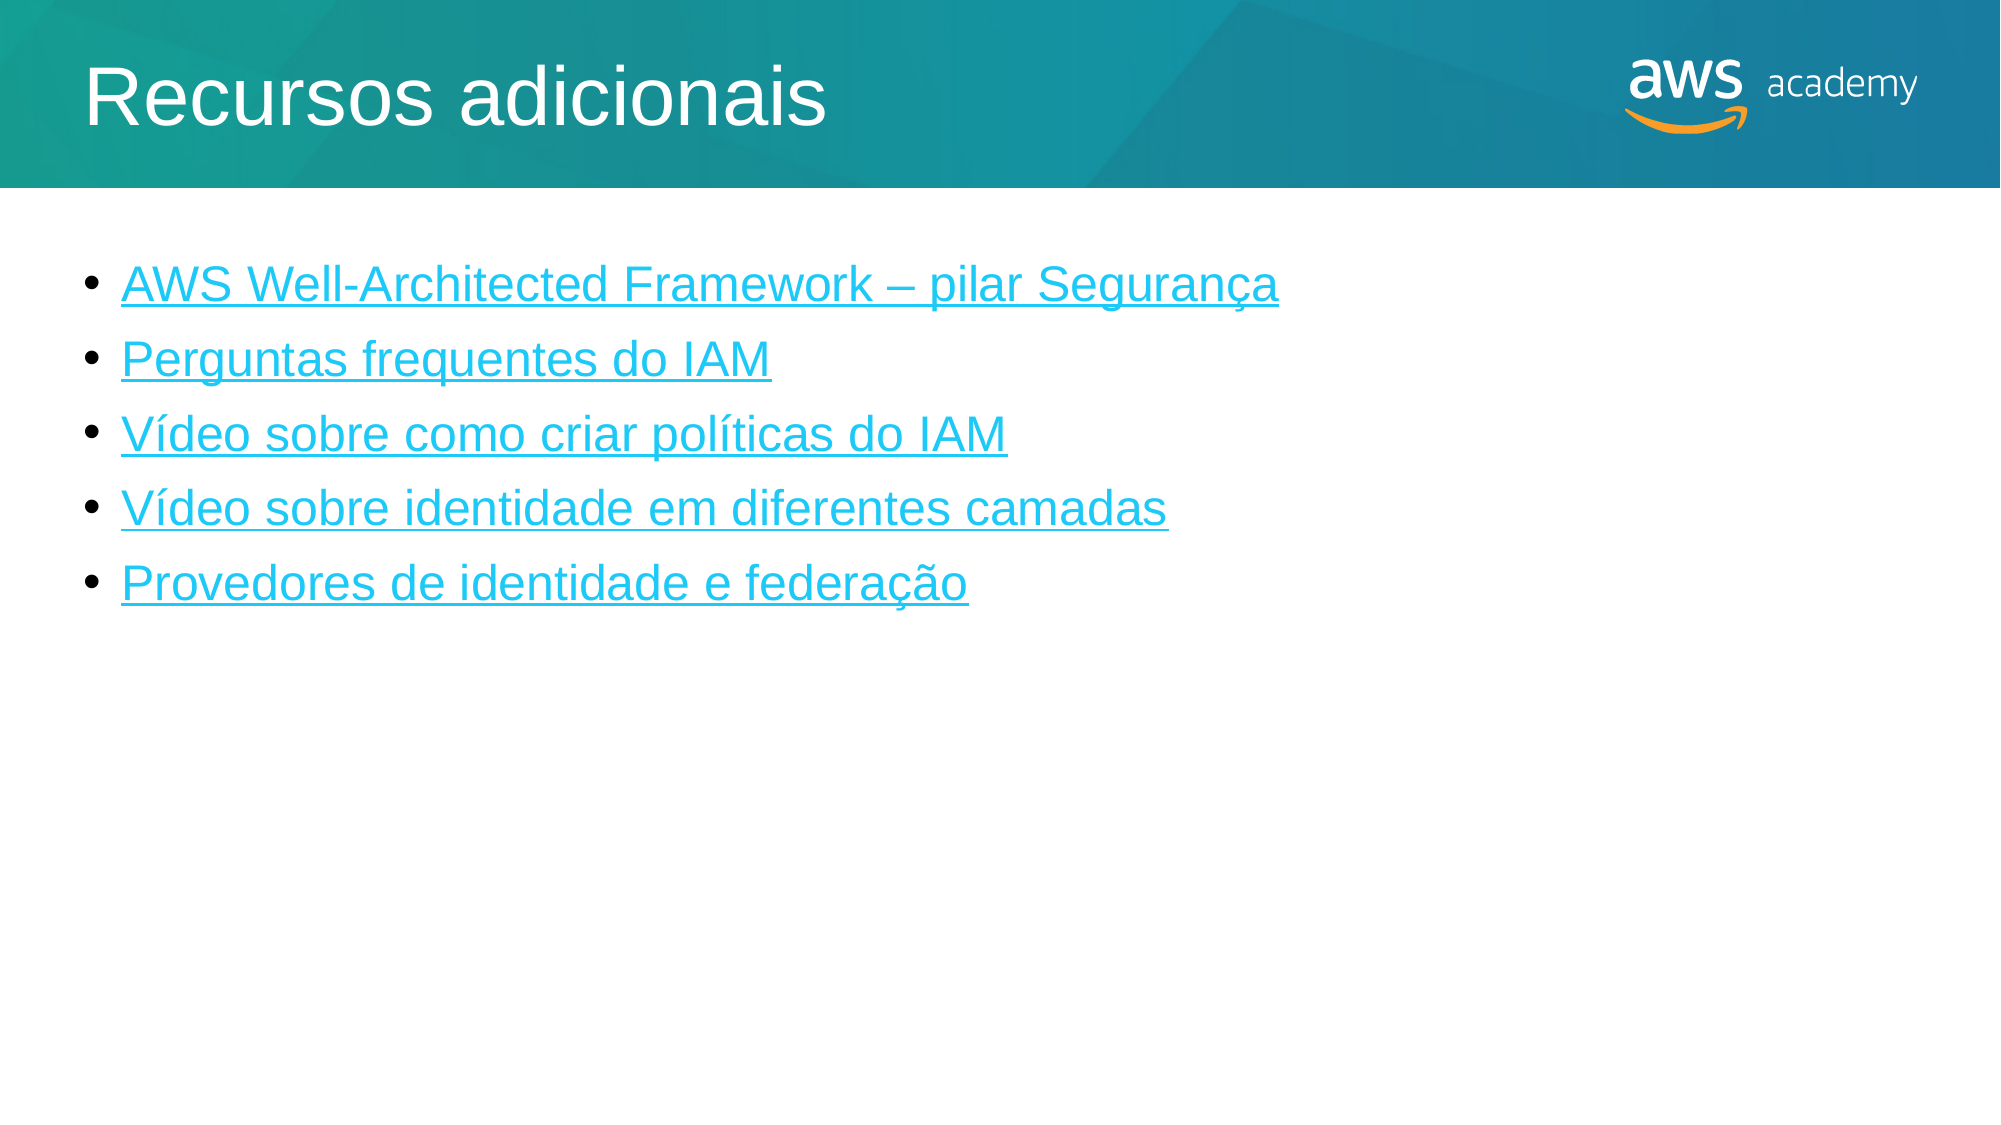

# Recursos adicionais
AWS Well-Architected Framework – pilar Segurança
Perguntas frequentes do IAM
Vídeo sobre como criar políticas do IAM
Vídeo sobre identidade em diferentes camadas
Provedores de identidade e federação